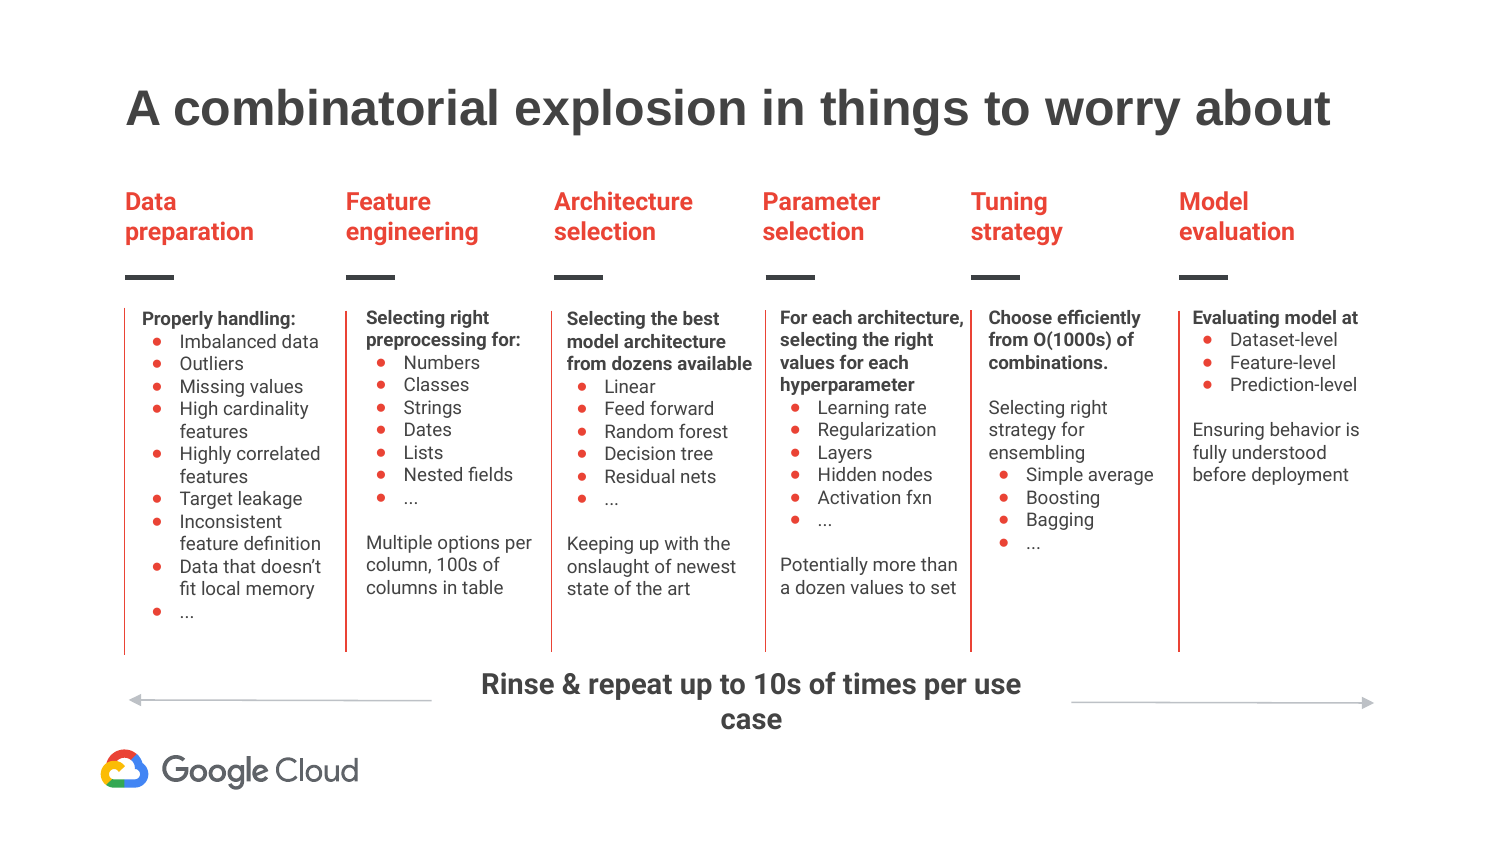

# A combinatorial explosion in things to worry about
Data
preparation
Feature
engineering
Architecture
selection
Parameter
selection
Tuning
strategy
Model
evaluation
Selecting right preprocessing for:
Numbers
Classes
Strings
Dates
Lists
Nested fields
...

Multiple options per column, 100s of columns in table
For each architecture, selecting the right values for each hyperparameter
Learning rate
Regularization
Layers
Hidden nodes
Activation fxn
...

Potentially more than a dozen values to set
Choose efficiently from O(1000s) of combinations.

Selecting right strategy for ensembling
Simple average
Boosting
Bagging
...

Evaluating model at
Dataset-level
Feature-level
Prediction-level

Ensuring behavior is fully understood before deployment
Properly handling:
Imbalanced data
Outliers
Missing values
High cardinality features
Highly correlated features
Target leakage
Inconsistent feature definition
Data that doesn’t fit local memory
...
Selecting the best model architecture from dozens available
Linear
Feed forward
Random forest
Decision tree
Residual nets
...

Keeping up with the onslaught of newest state of the art
Rinse & repeat up to 10s of times per use case